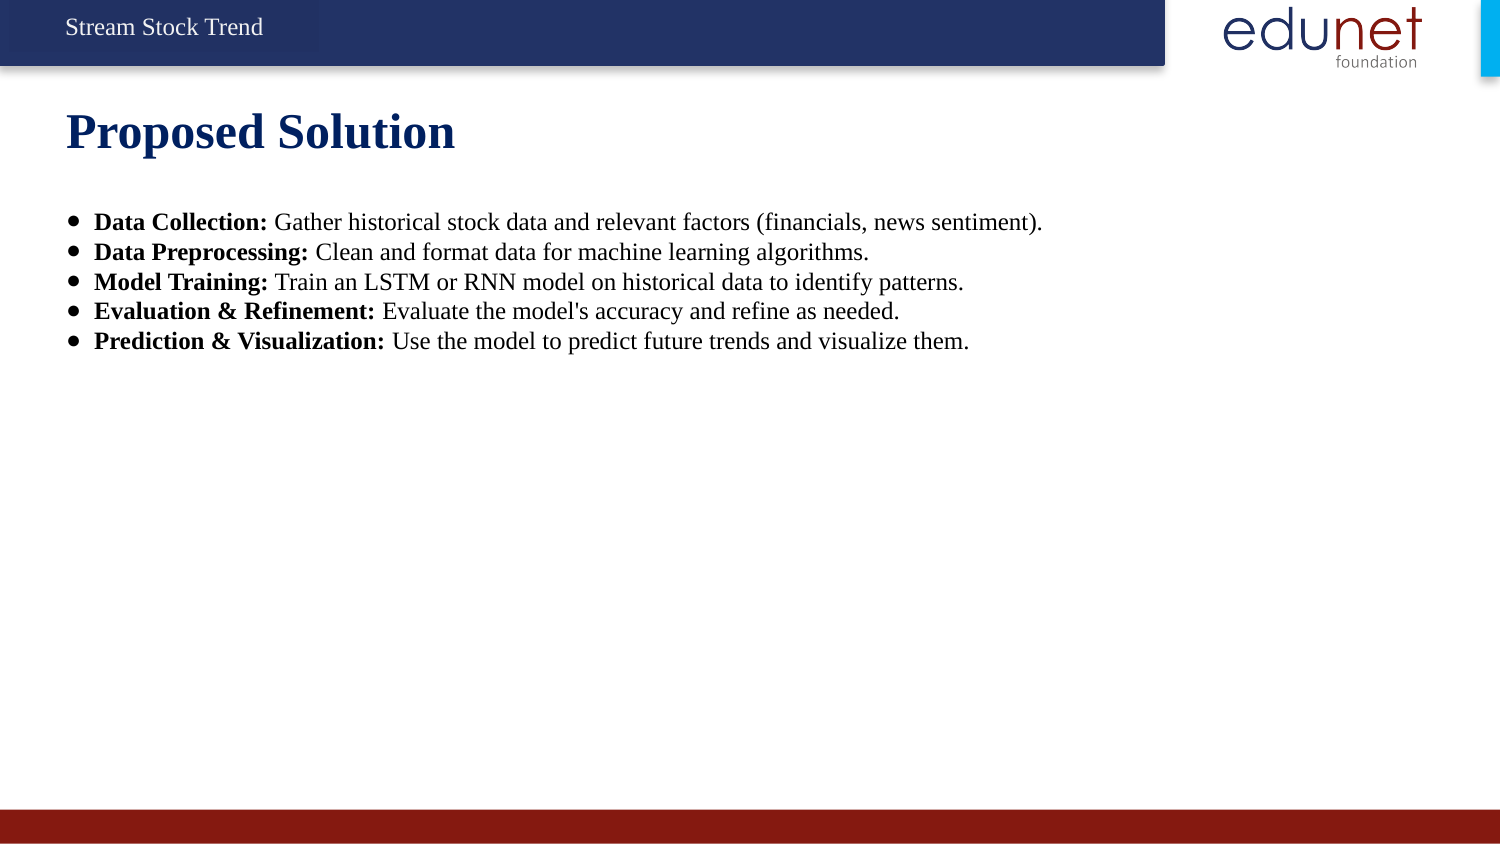

Stock Trend Predication
Stream Stock Trend
# Proposed Solution
Data Collection: Gather historical stock data and relevant factors (financials, news sentiment).
Data Preprocessing: Clean and format data for machine learning algorithms.
Model Training: Train an LSTM or RNN model on historical data to identify patterns.
Evaluation & Refinement: Evaluate the model's accuracy and refine as needed.
Prediction & Visualization: Use the model to predict future trends and visualize them.